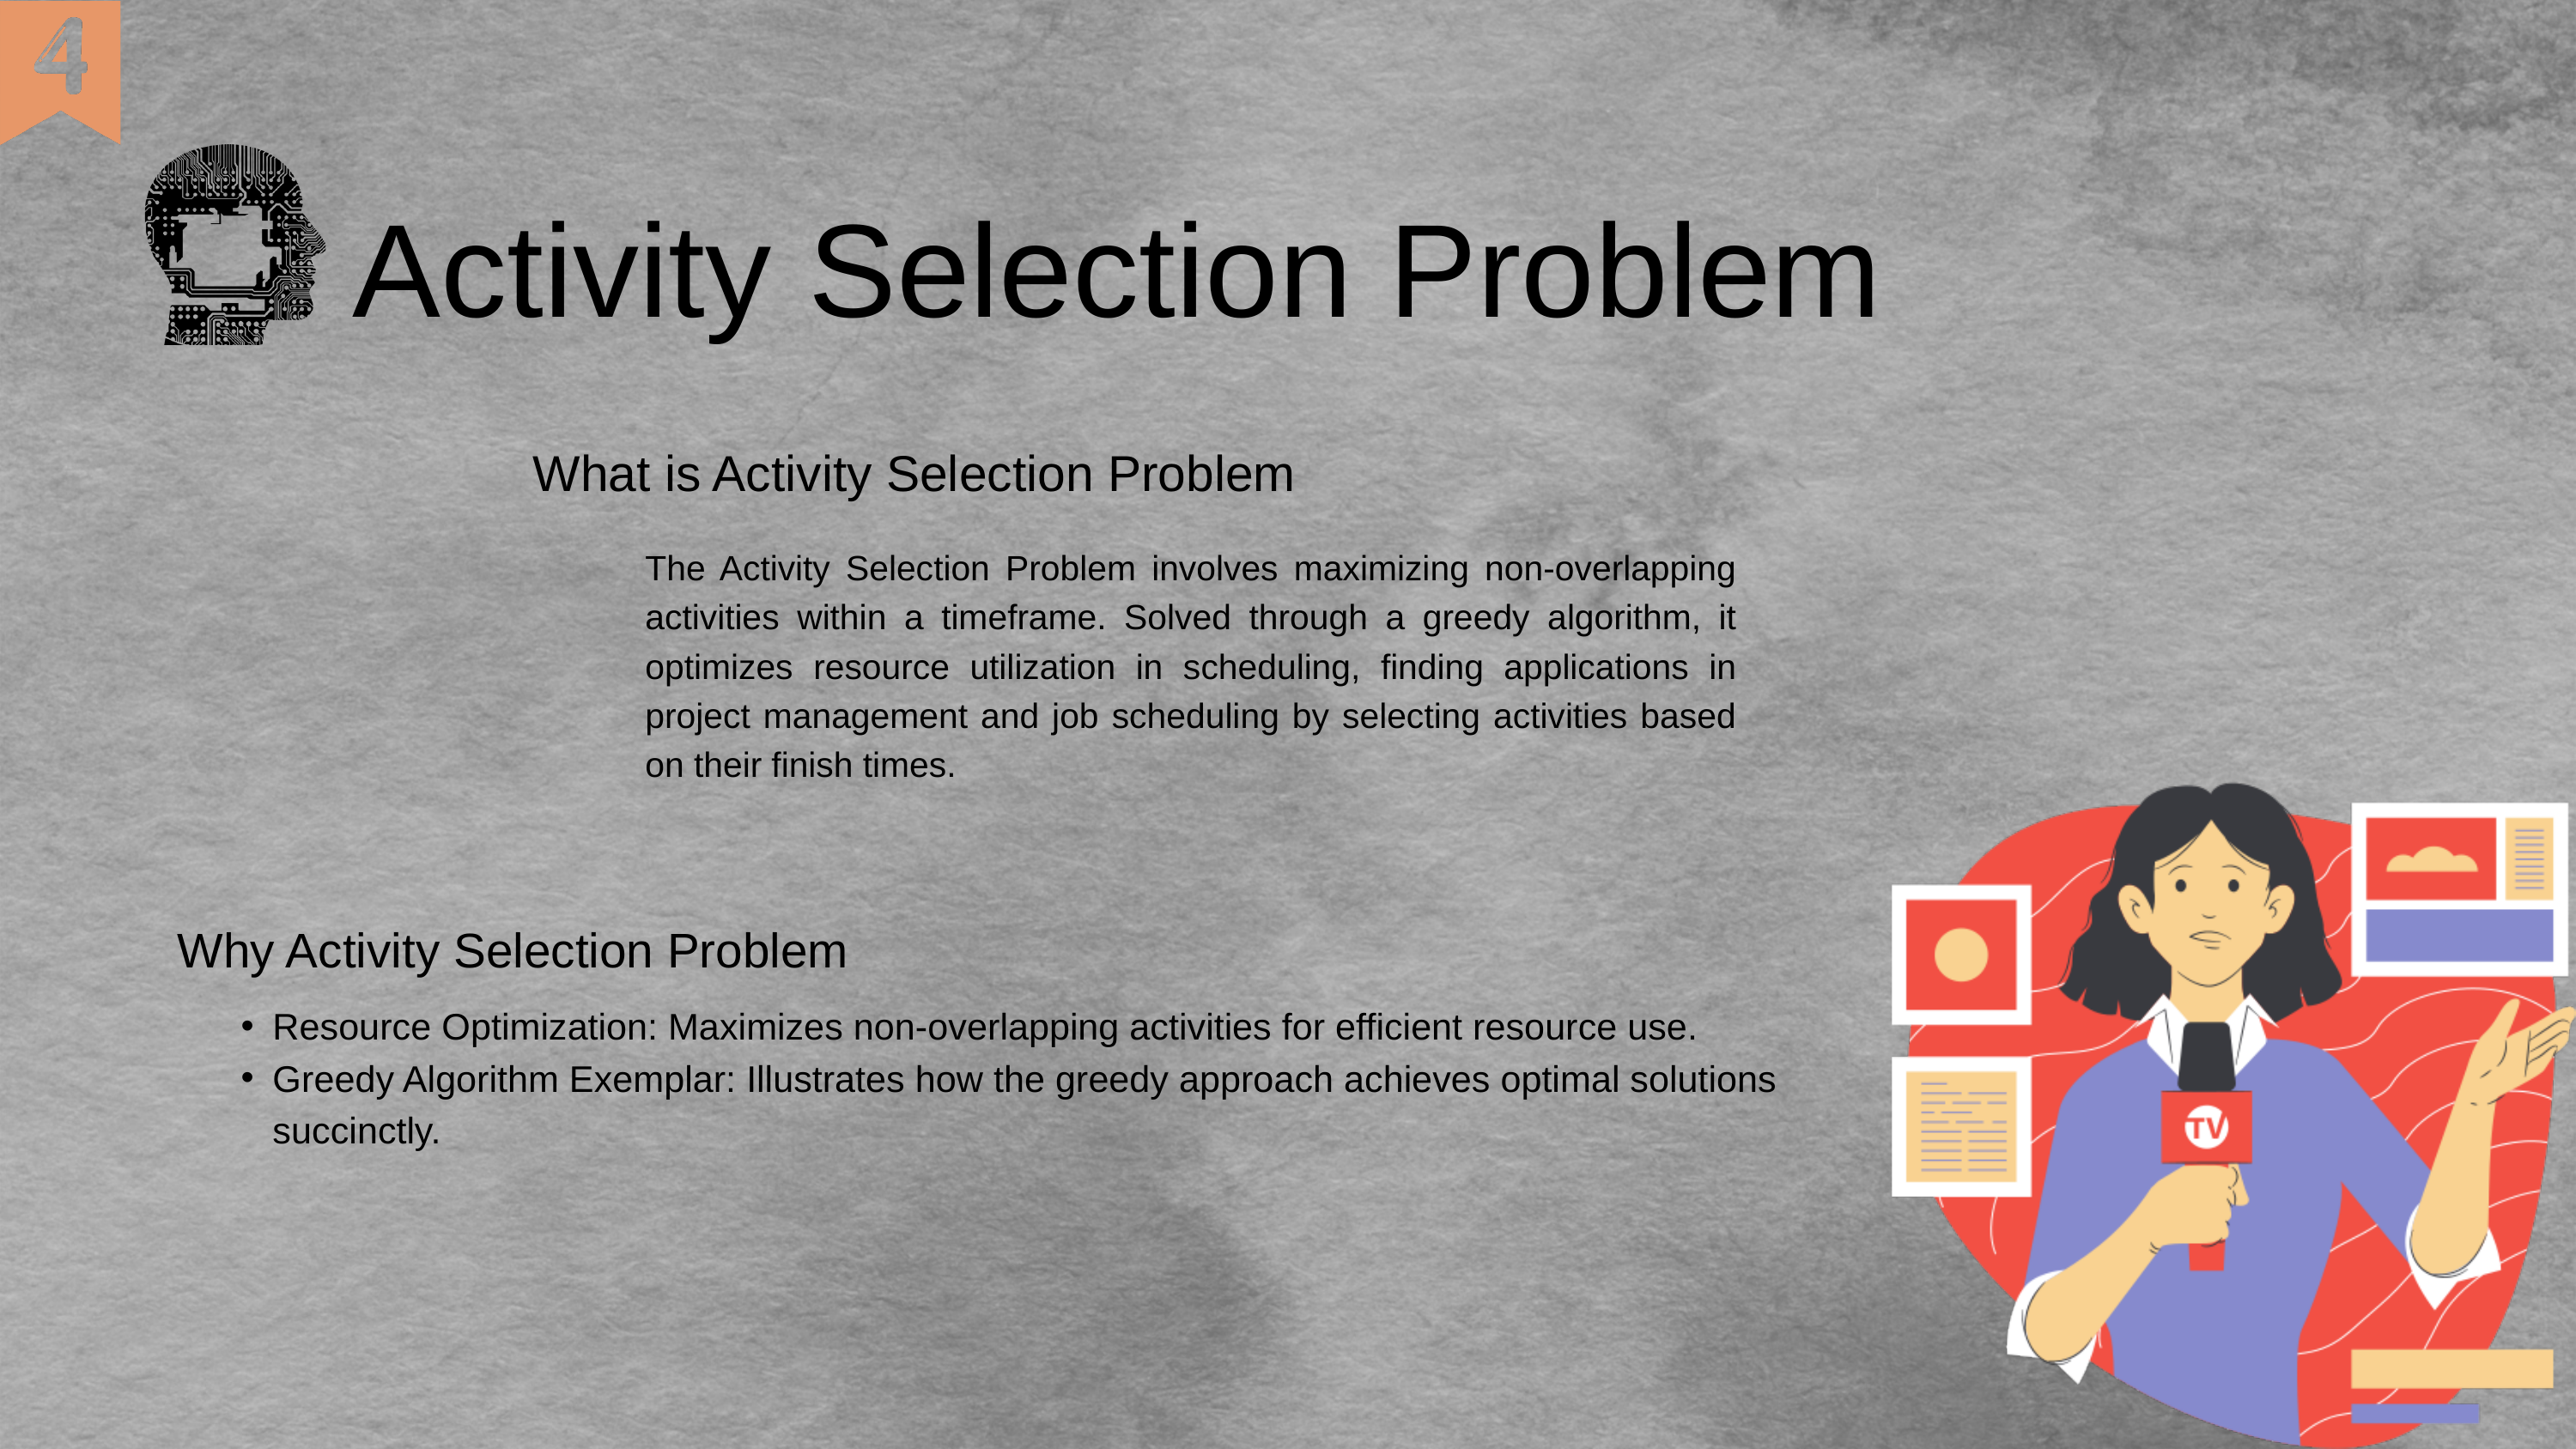

Activity Selection Problem
What is Activity Selection Problem
The Activity Selection Problem involves maximizing non-overlapping activities within a timeframe. Solved through a greedy algorithm, it optimizes resource utilization in scheduling, finding applications in project management and job scheduling by selecting activities based on their finish times.

Why Activity Selection Problem
Resource Optimization: Maximizes non-overlapping activities for efficient resource use.
Greedy Algorithm Exemplar: Illustrates how the greedy approach achieves optimal solutions succinctly.